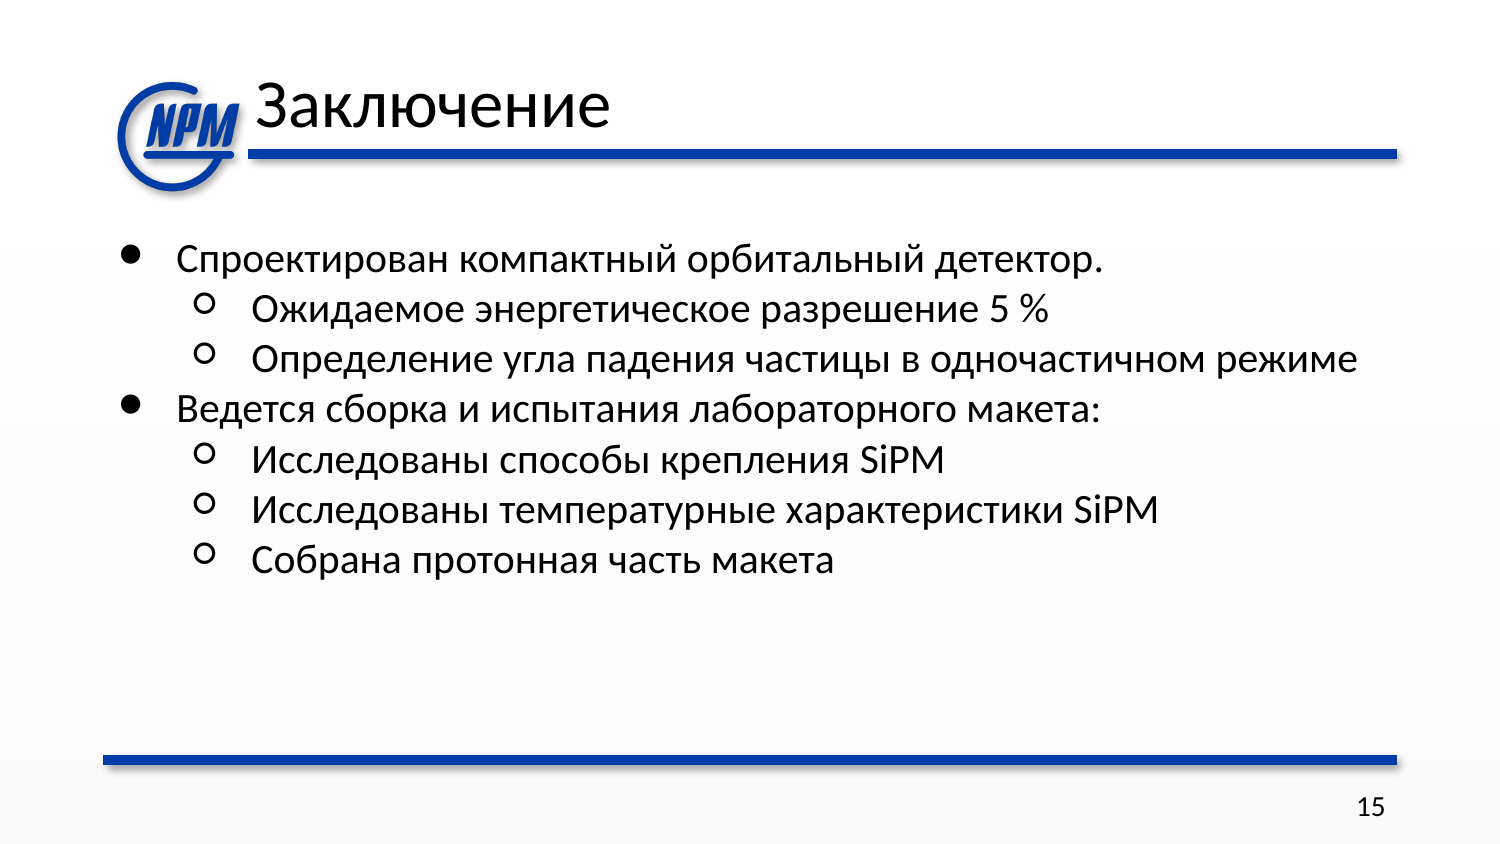

# Заключение
Спроектирован компактный орбитальный детектор.
Ожидаемое энергетическое разрешение 5 %
Определение угла падения частицы в одночастичном режиме
Ведется сборка и испытания лабораторного макета:
Исследованы способы крепления SiPM
Исследованы температурные характеристики SiPM
Собрана протонная часть макета
15